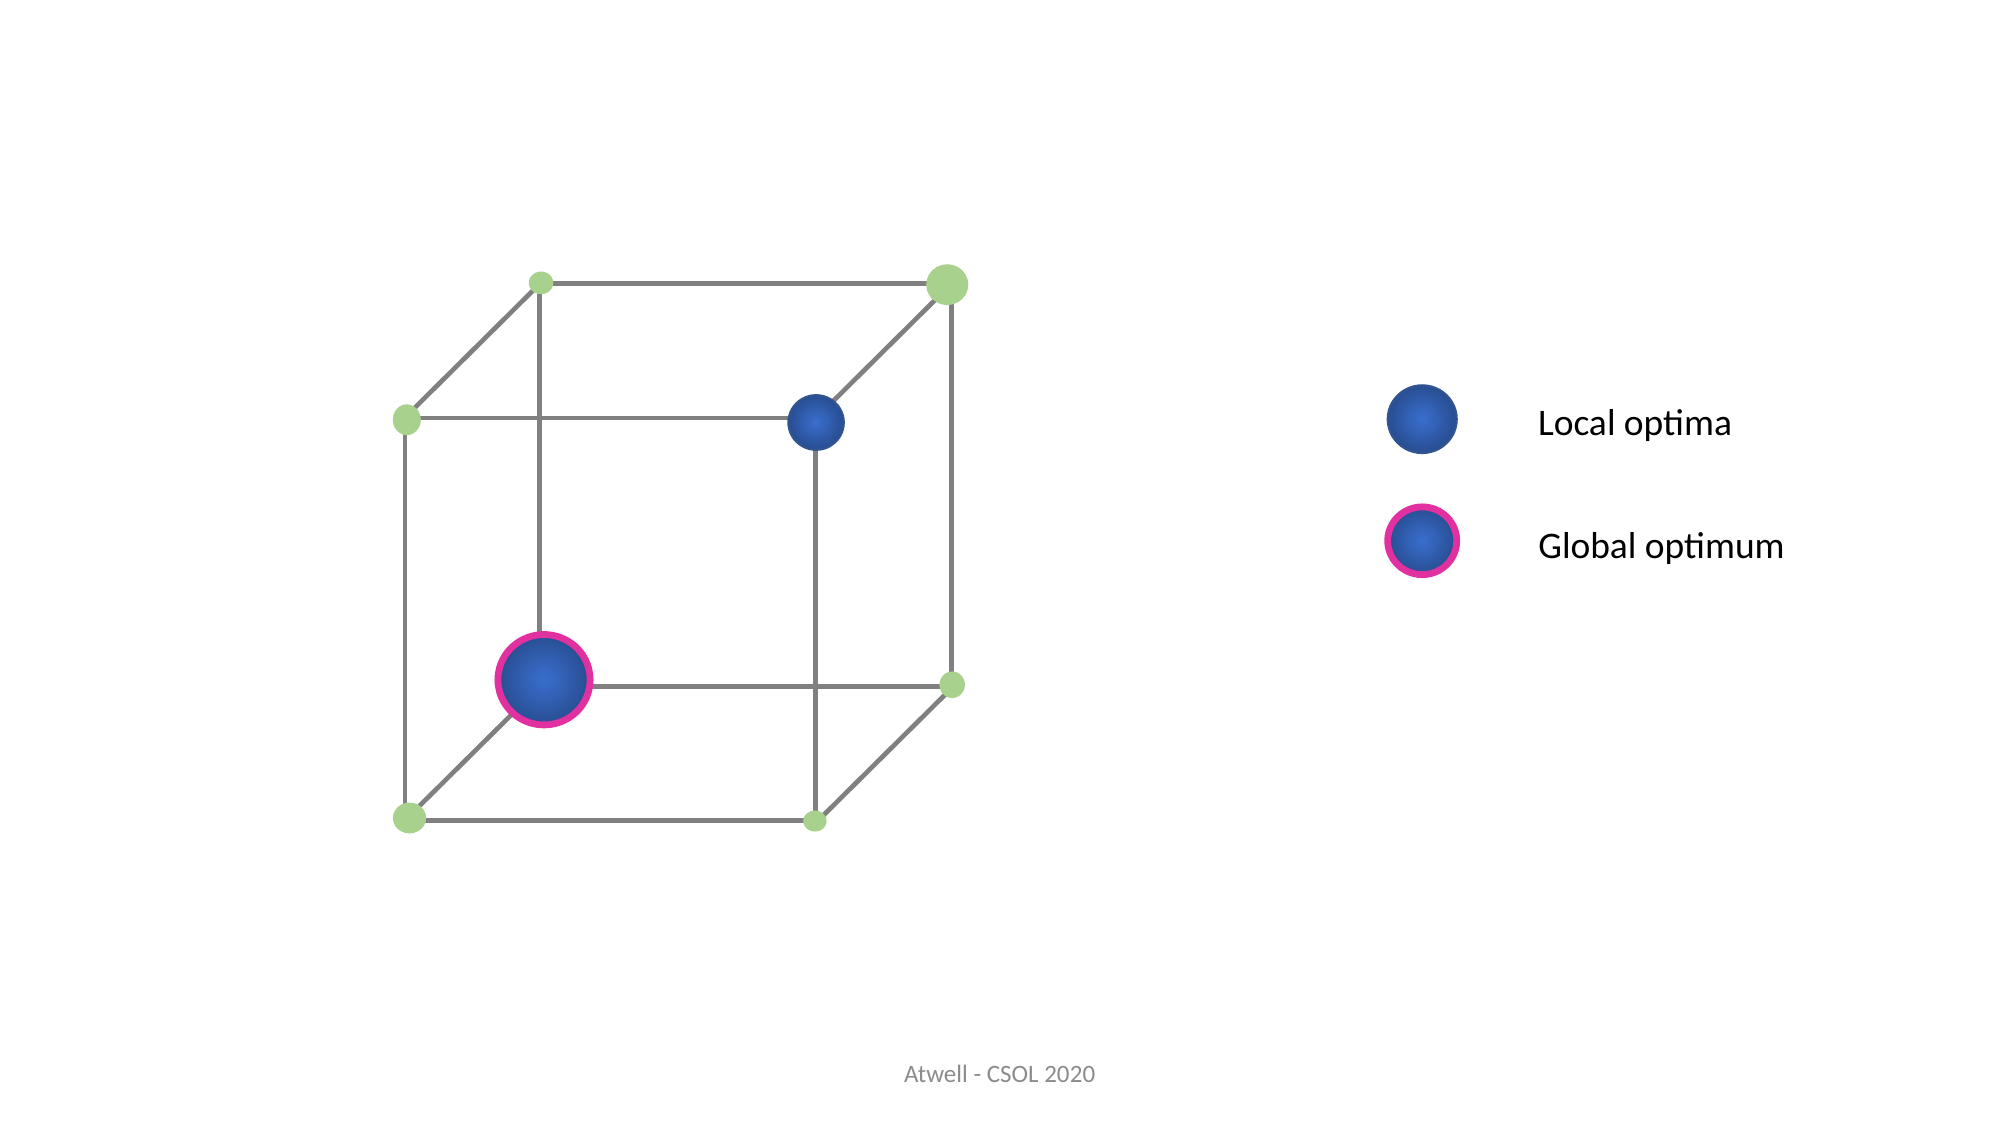

Local optima

Global optimum

Atwell - CSOL 2020